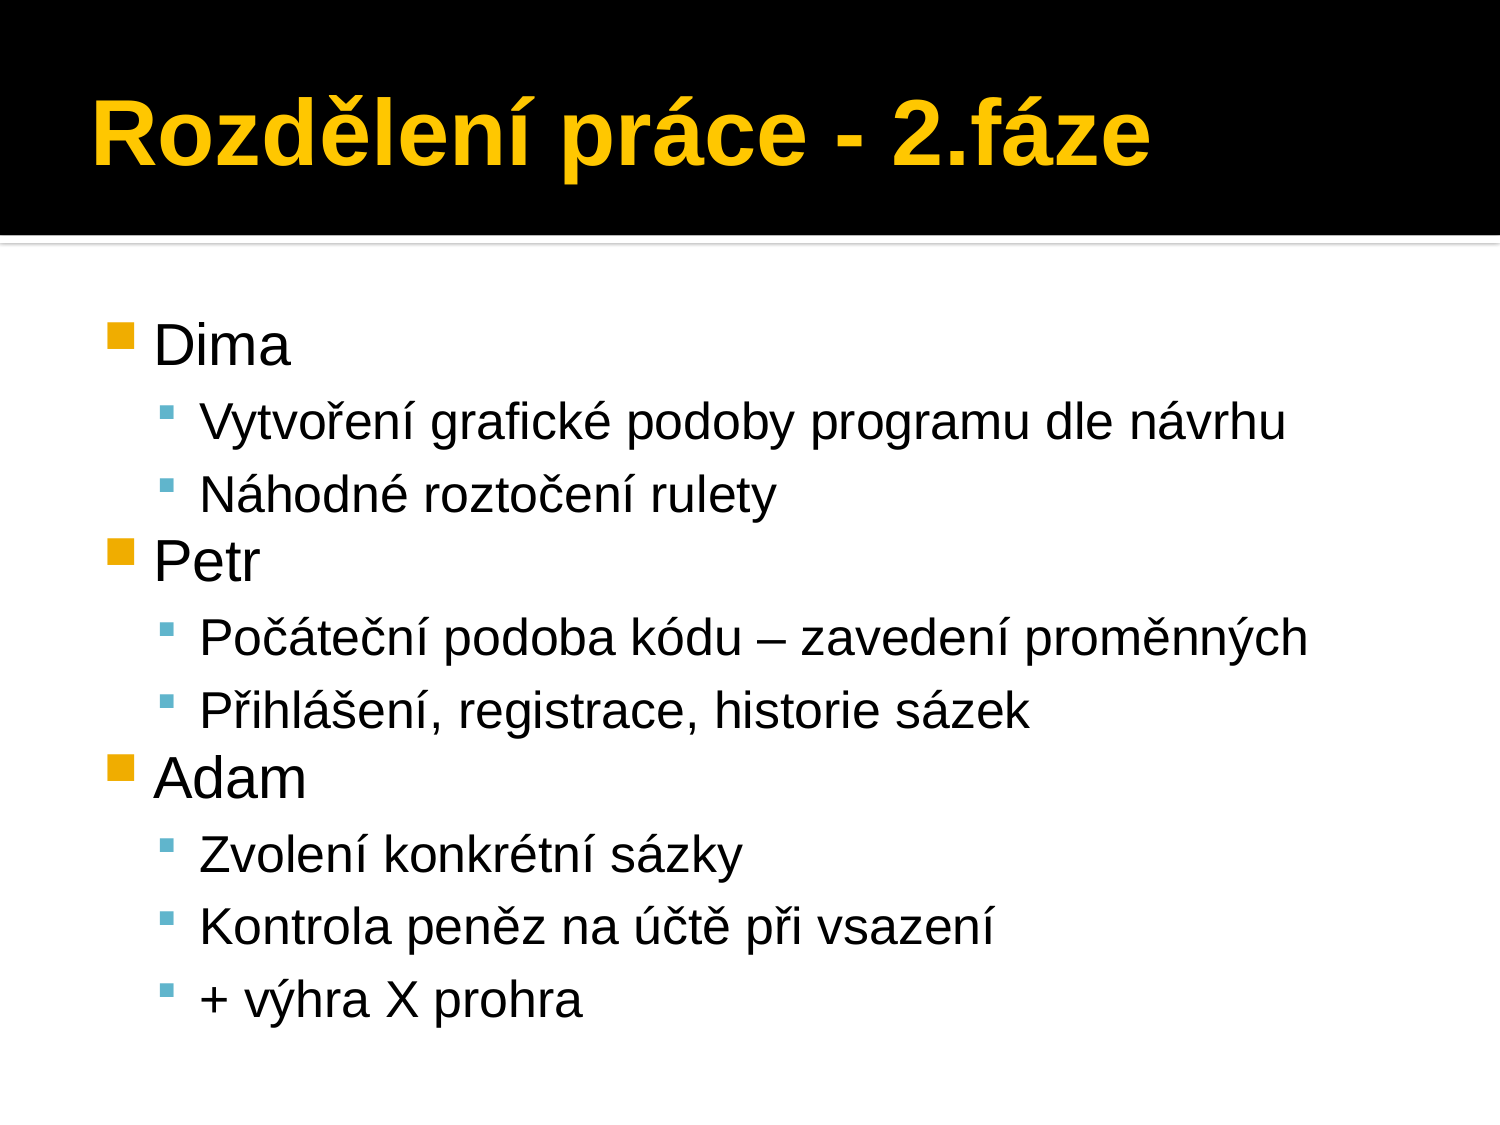

# Rozdělení práce - 2.fáze
Dima
Vytvoření grafické podoby programu dle návrhu
Náhodné roztočení rulety
Petr
Počáteční podoba kódu – zavedení proměnných
Přihlášení, registrace, historie sázek
Adam
Zvolení konkrétní sázky
Kontrola peněz na účtě při vsazení
+ výhra X prohra